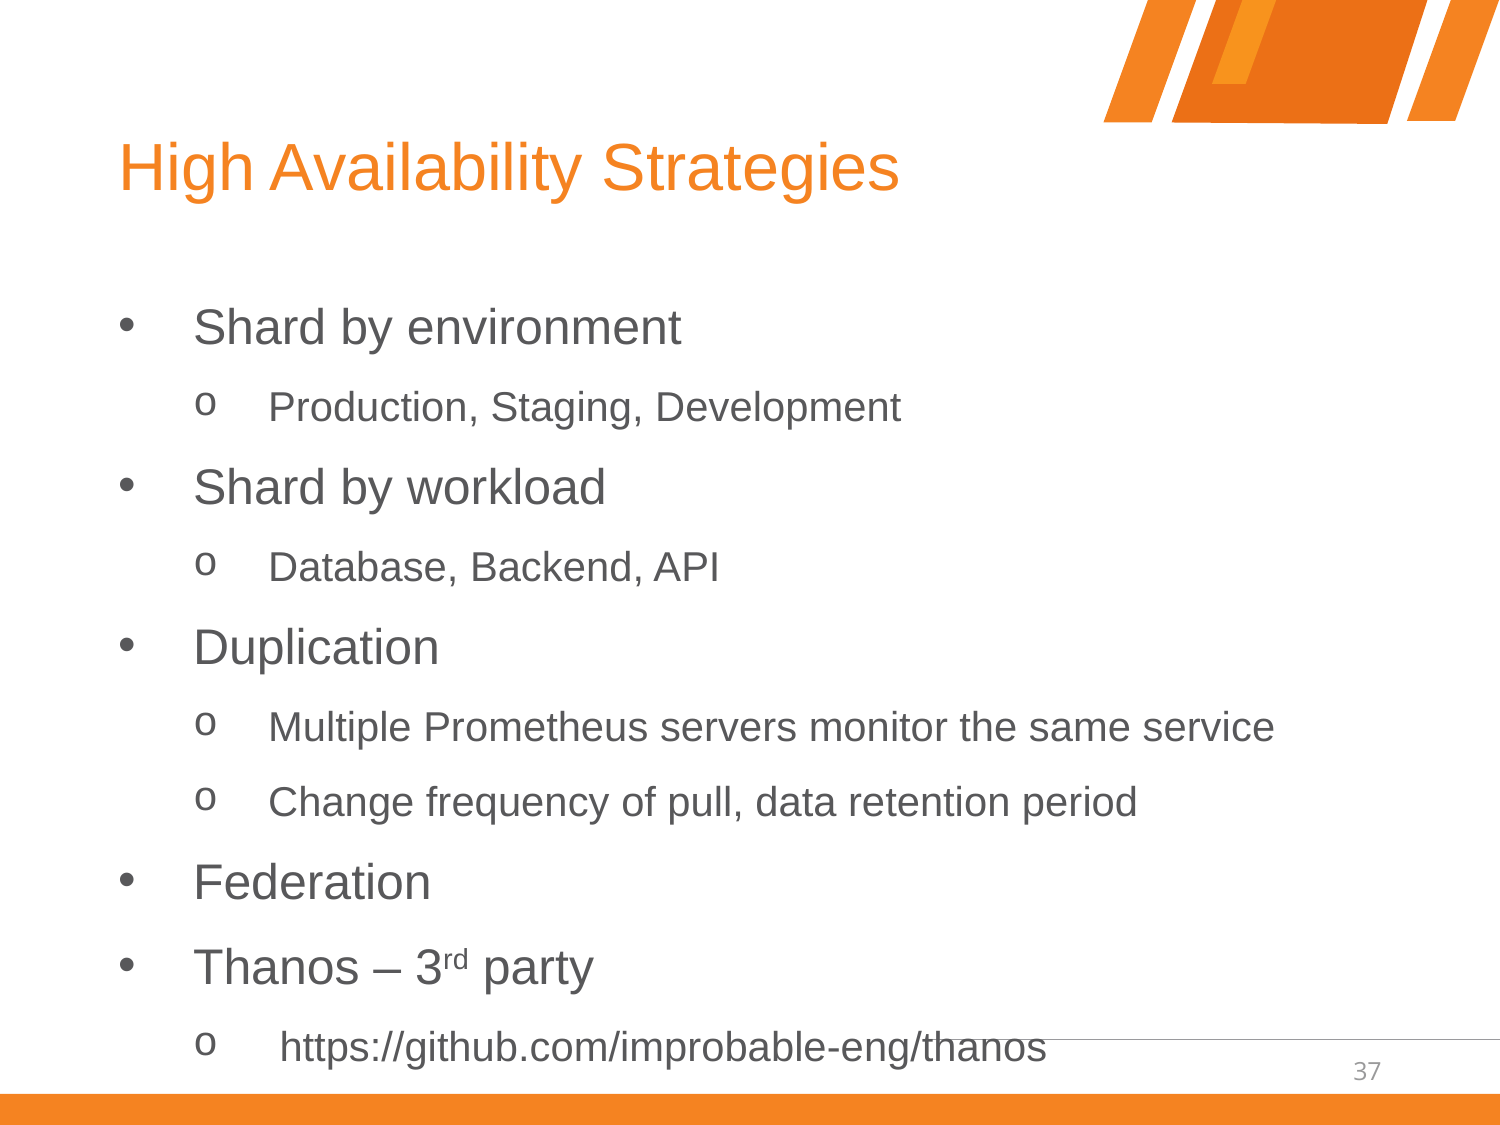

# High Availability Strategies
Shard by environment
Production, Staging, Development
Shard by workload
Database, Backend, API
Duplication
Multiple Prometheus servers monitor the same service
Change frequency of pull, data retention period
Federation
Thanos – 3rd party
 https://github.com/improbable-eng/thanos

37